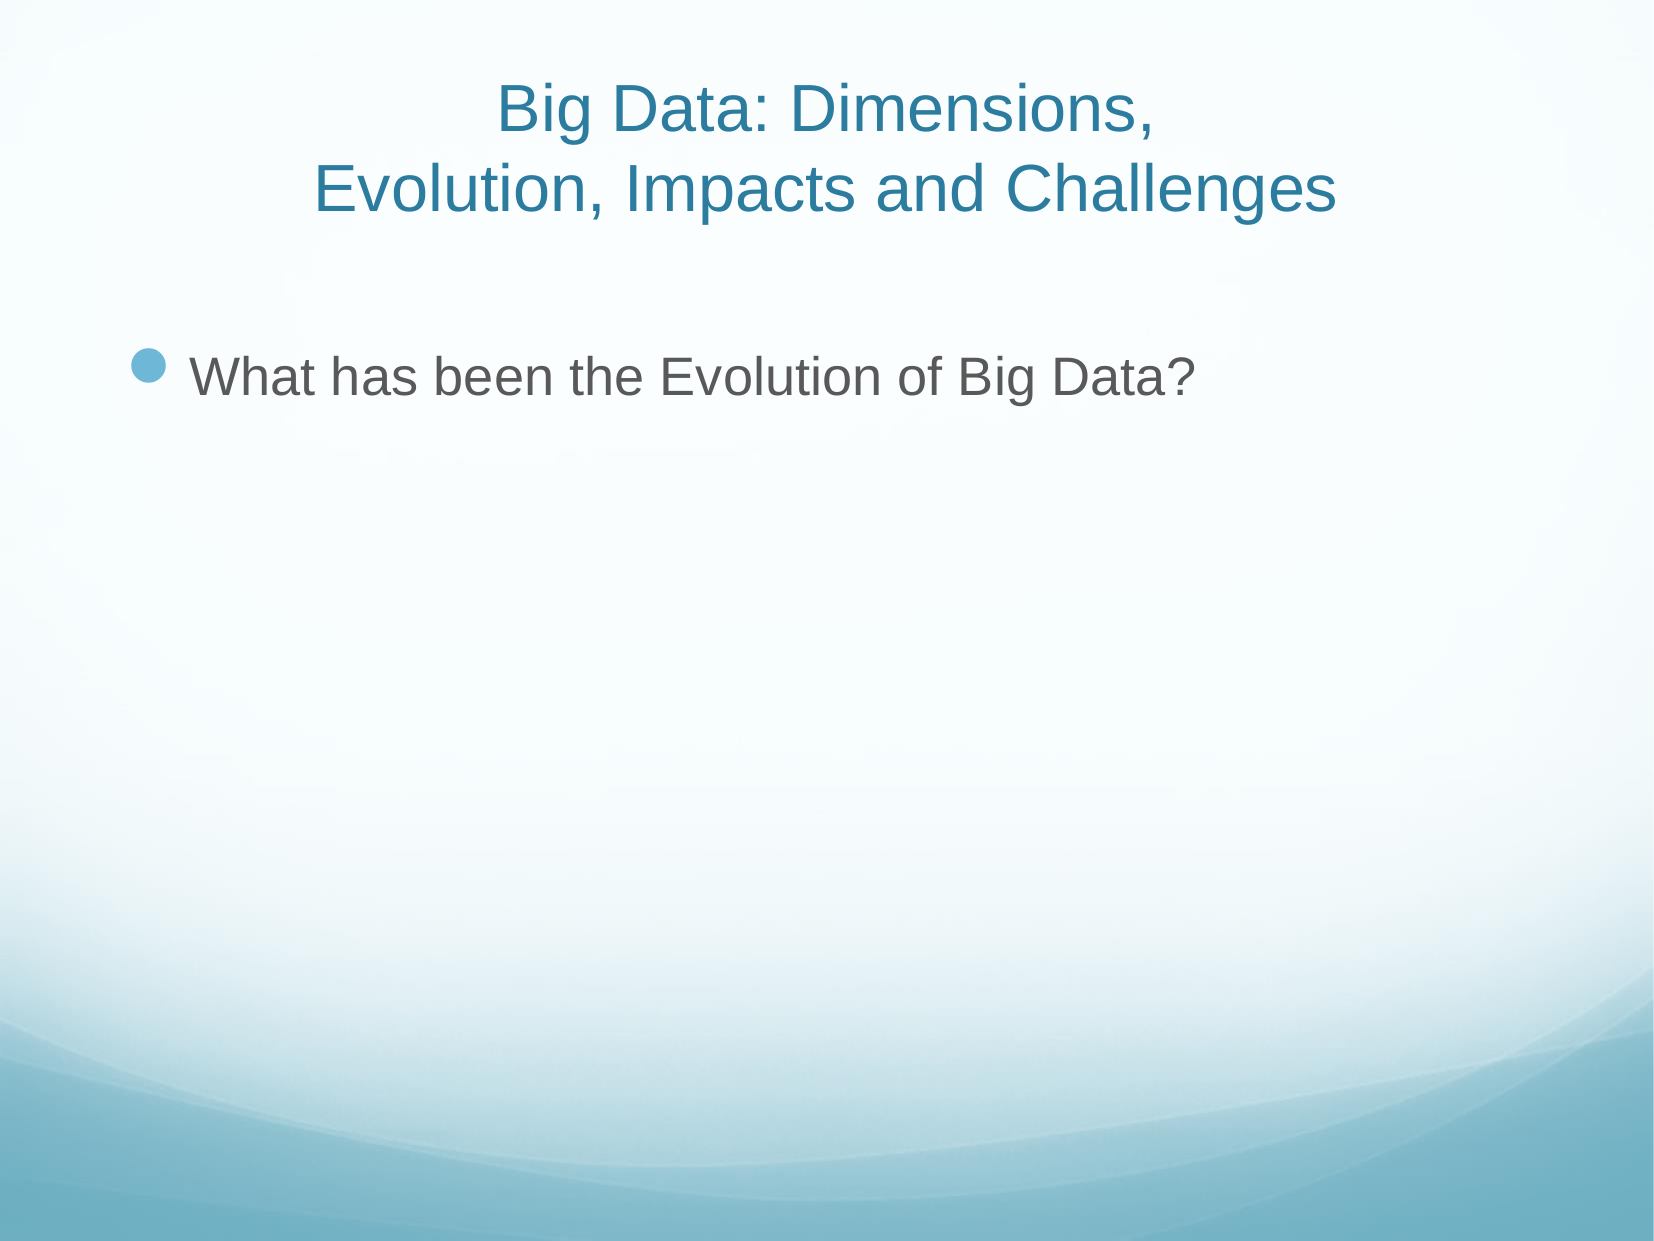

# Big Data: Dimensions, Evolution, Impacts and Challenges
What has been the Evolution of Big Data?